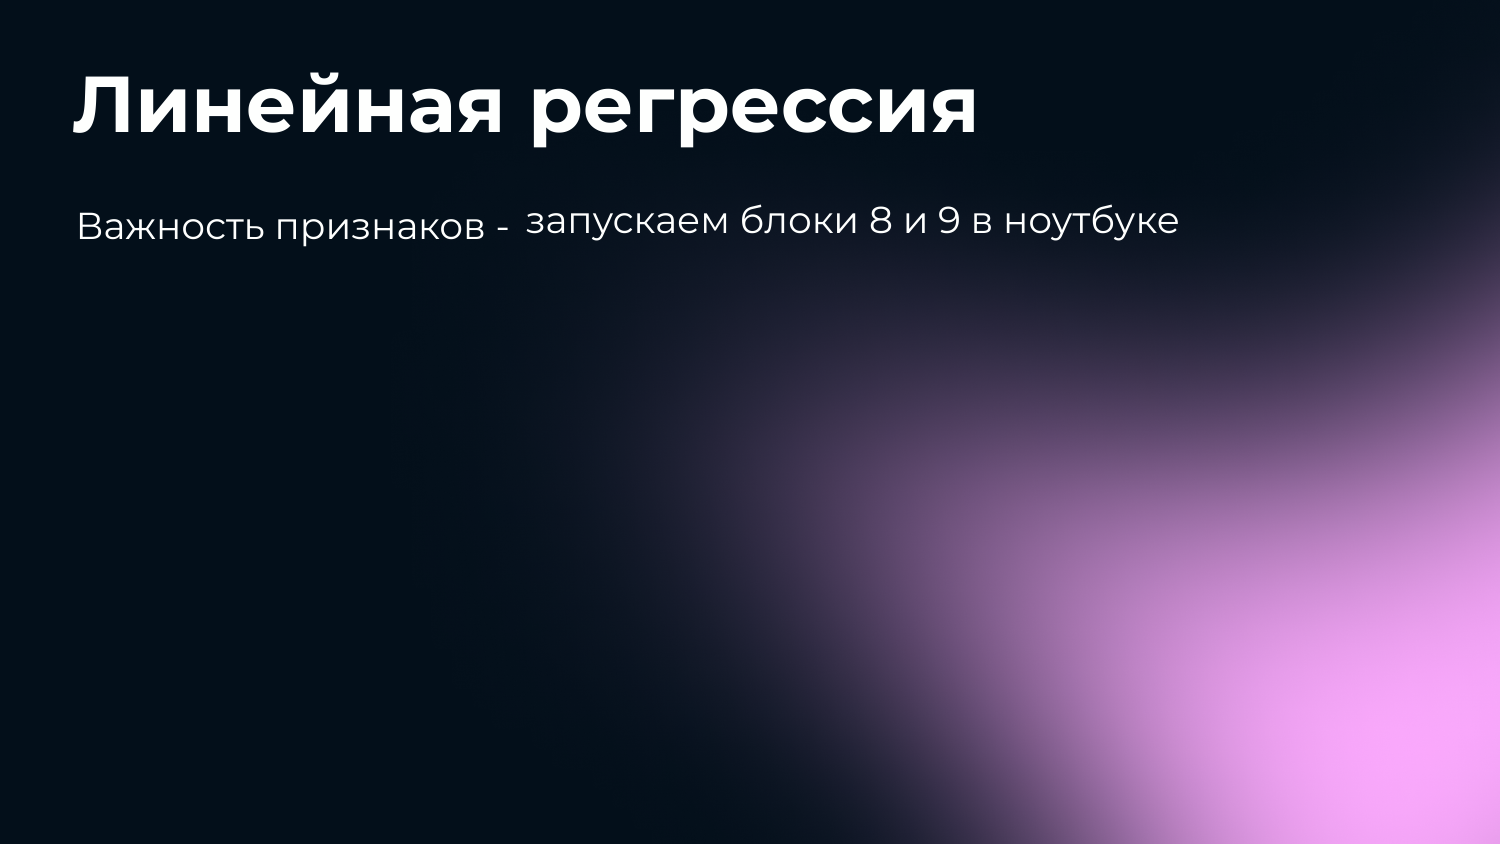

# Линейная регрессия
Важность признаков -
запускаем блоки 8 и 9 в ноутбуке